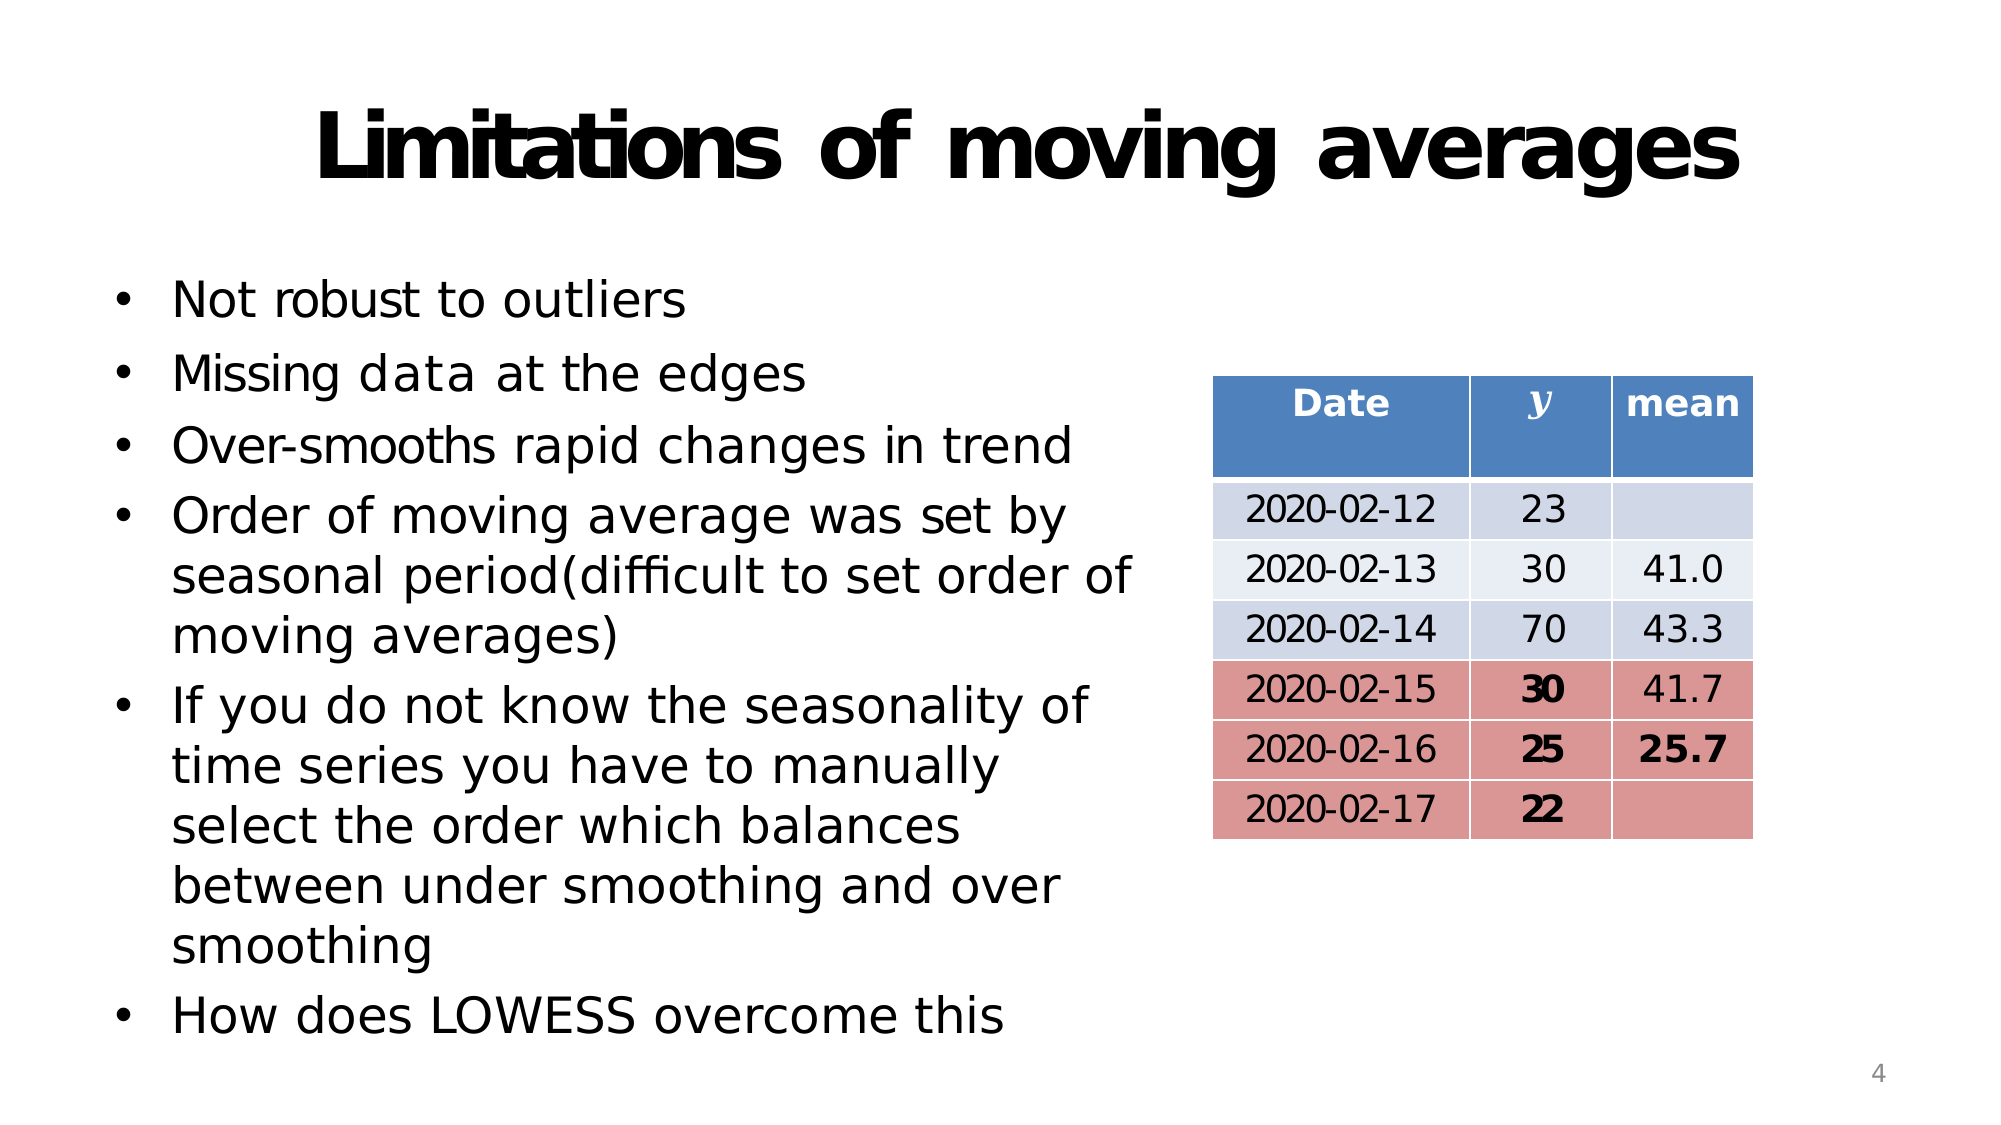

# Limitations of moving averages
Not robust to outliers
Missing data at the edges
Over-smooths rapid changes in trend
Order of moving average was set by seasonal period(difficult to set order of moving averages)
If you do not know the seasonality of time series you have to manually select the order which balances between under smoothing and over smoothing
How does LOWESS overcome this
| Date | 𝒚 | mean |
| --- | --- | --- |
| 2020-02-12 | 23 |  |
| 2020-02-13 | 30 | 41.0 |
| 2020-02-14 | 70 | 43.3 |
| 2020-02-15 | 30 | 41.7 |
| 2020-02-16 | 25 | 25.7 |
| 2020-02-17 | 22 |  |
4